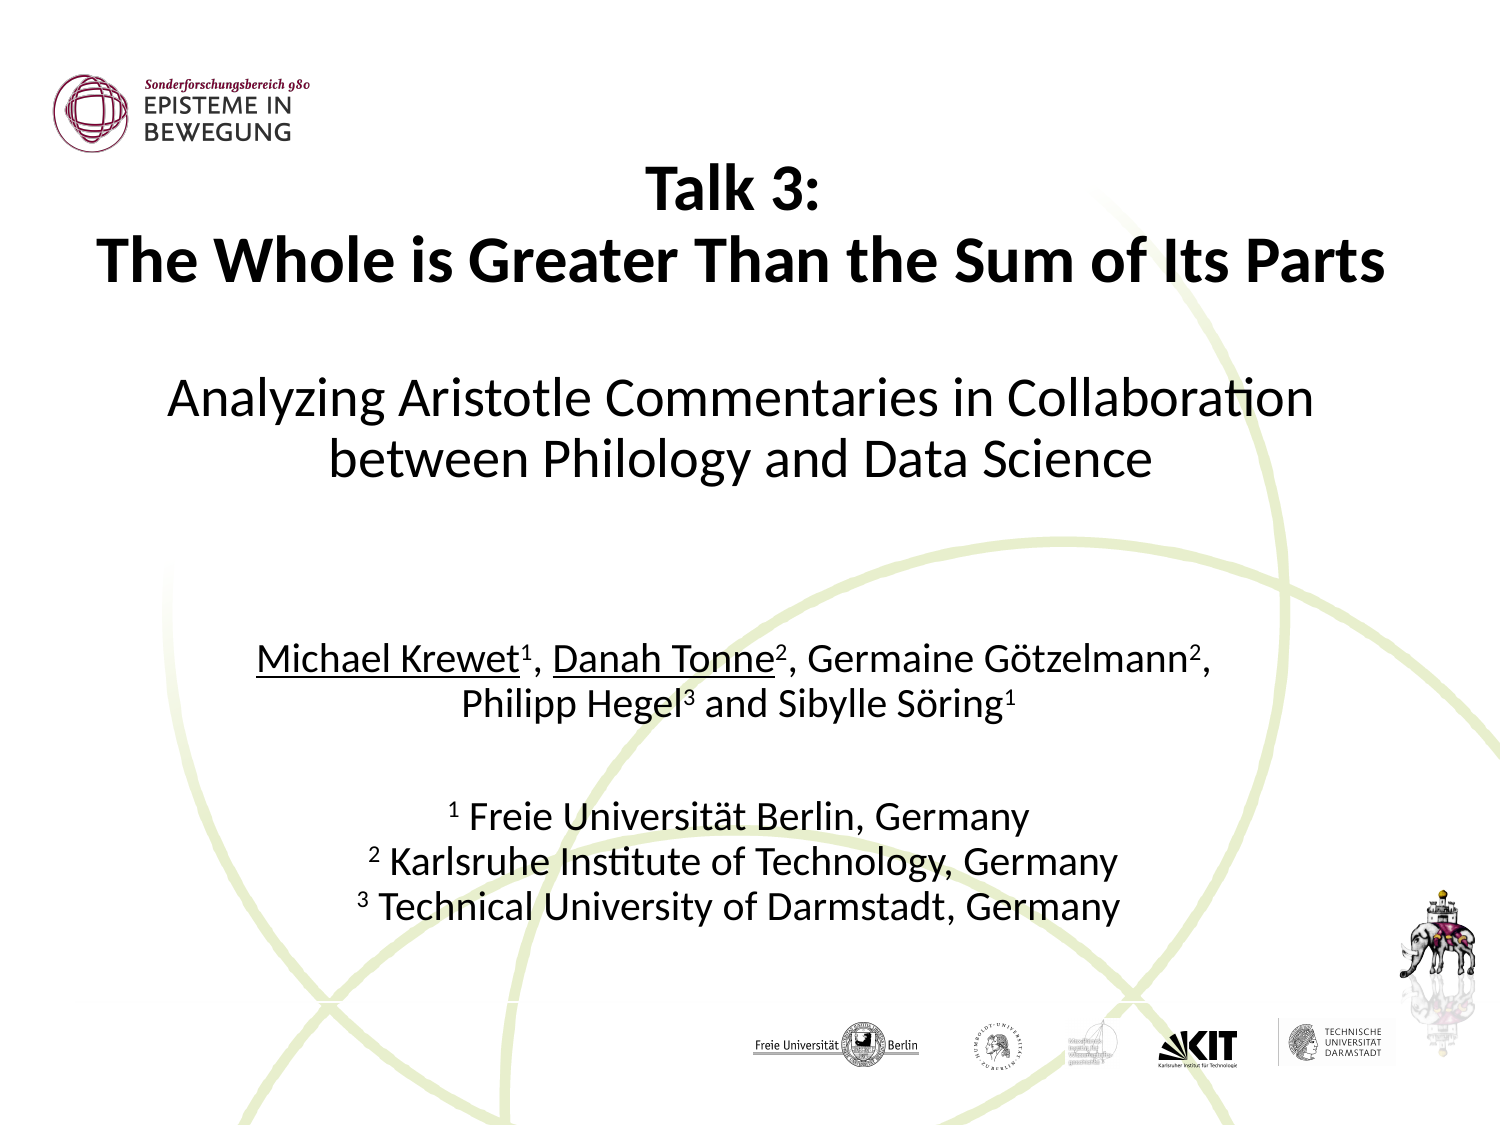

Talk 3:
The Whole is Greater Than the Sum of Its Parts
Analyzing Aristotle Commentaries in Collaboration between Philology and Data Science
Michael Krewet1, Danah Tonne2, Germaine Götzelmann2,
Philipp Hegel3 and Sibylle Söring1
1 Freie Universität Berlin, Germany
 2 Karlsruhe Institute of Technology, Germany
3 Technical University of Darmstadt, Germany